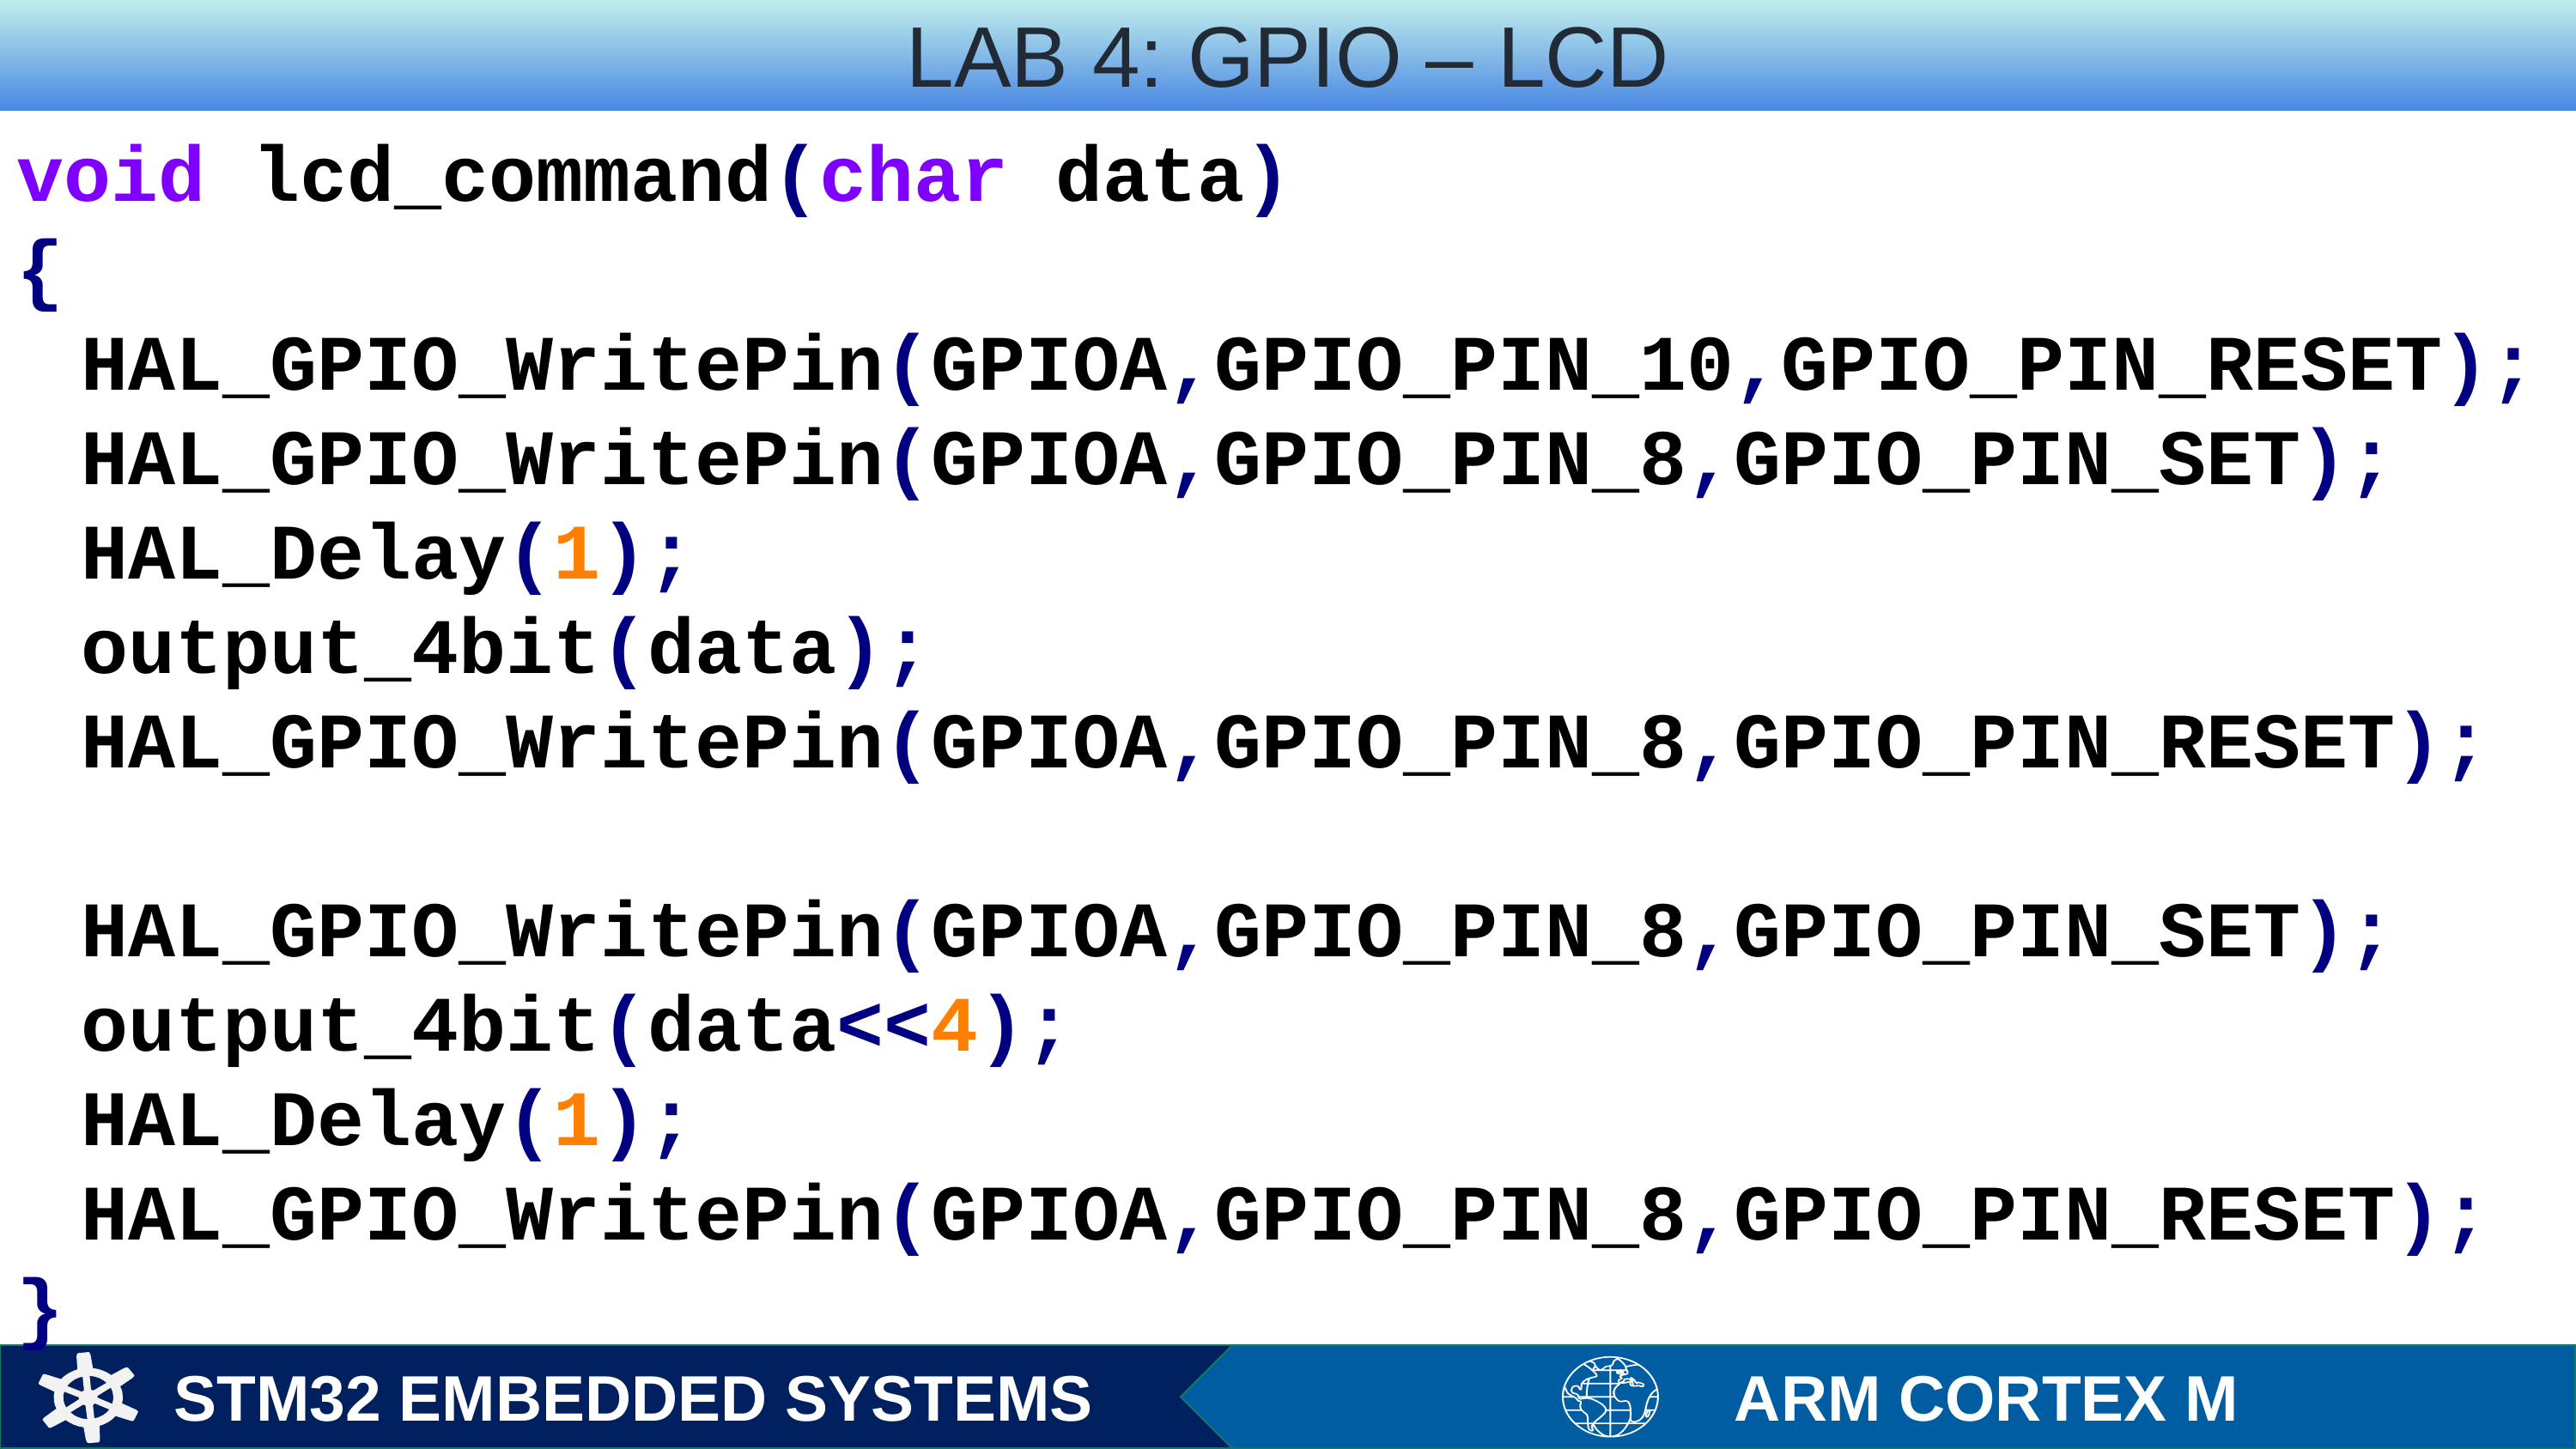

LAB 4: GPIO – LCD

void lcd_command(char data)
{
HAL_GPIO_WritePin(GPIOA,GPIO_PIN_10,GPIO_PIN_RESET); HAL_GPIO_WritePin(GPIOA,GPIO_PIN_8,GPIO_PIN_SET); HAL_Delay(1);
output_4bit(data); HAL_GPIO_WritePin(GPIOA,GPIO_PIN_8,GPIO_PIN_RESET);

HAL_GPIO_WritePin(GPIOA,GPIO_PIN_8,GPIO_PIN_SET); output_4bit(data<<4);
HAL_Delay(1); HAL_GPIO_WritePin(GPIOA,GPIO_PIN_8,GPIO_PIN_RESET);
}

STM32 EMBEDDED SYSTEMS
ARM CORTEX M